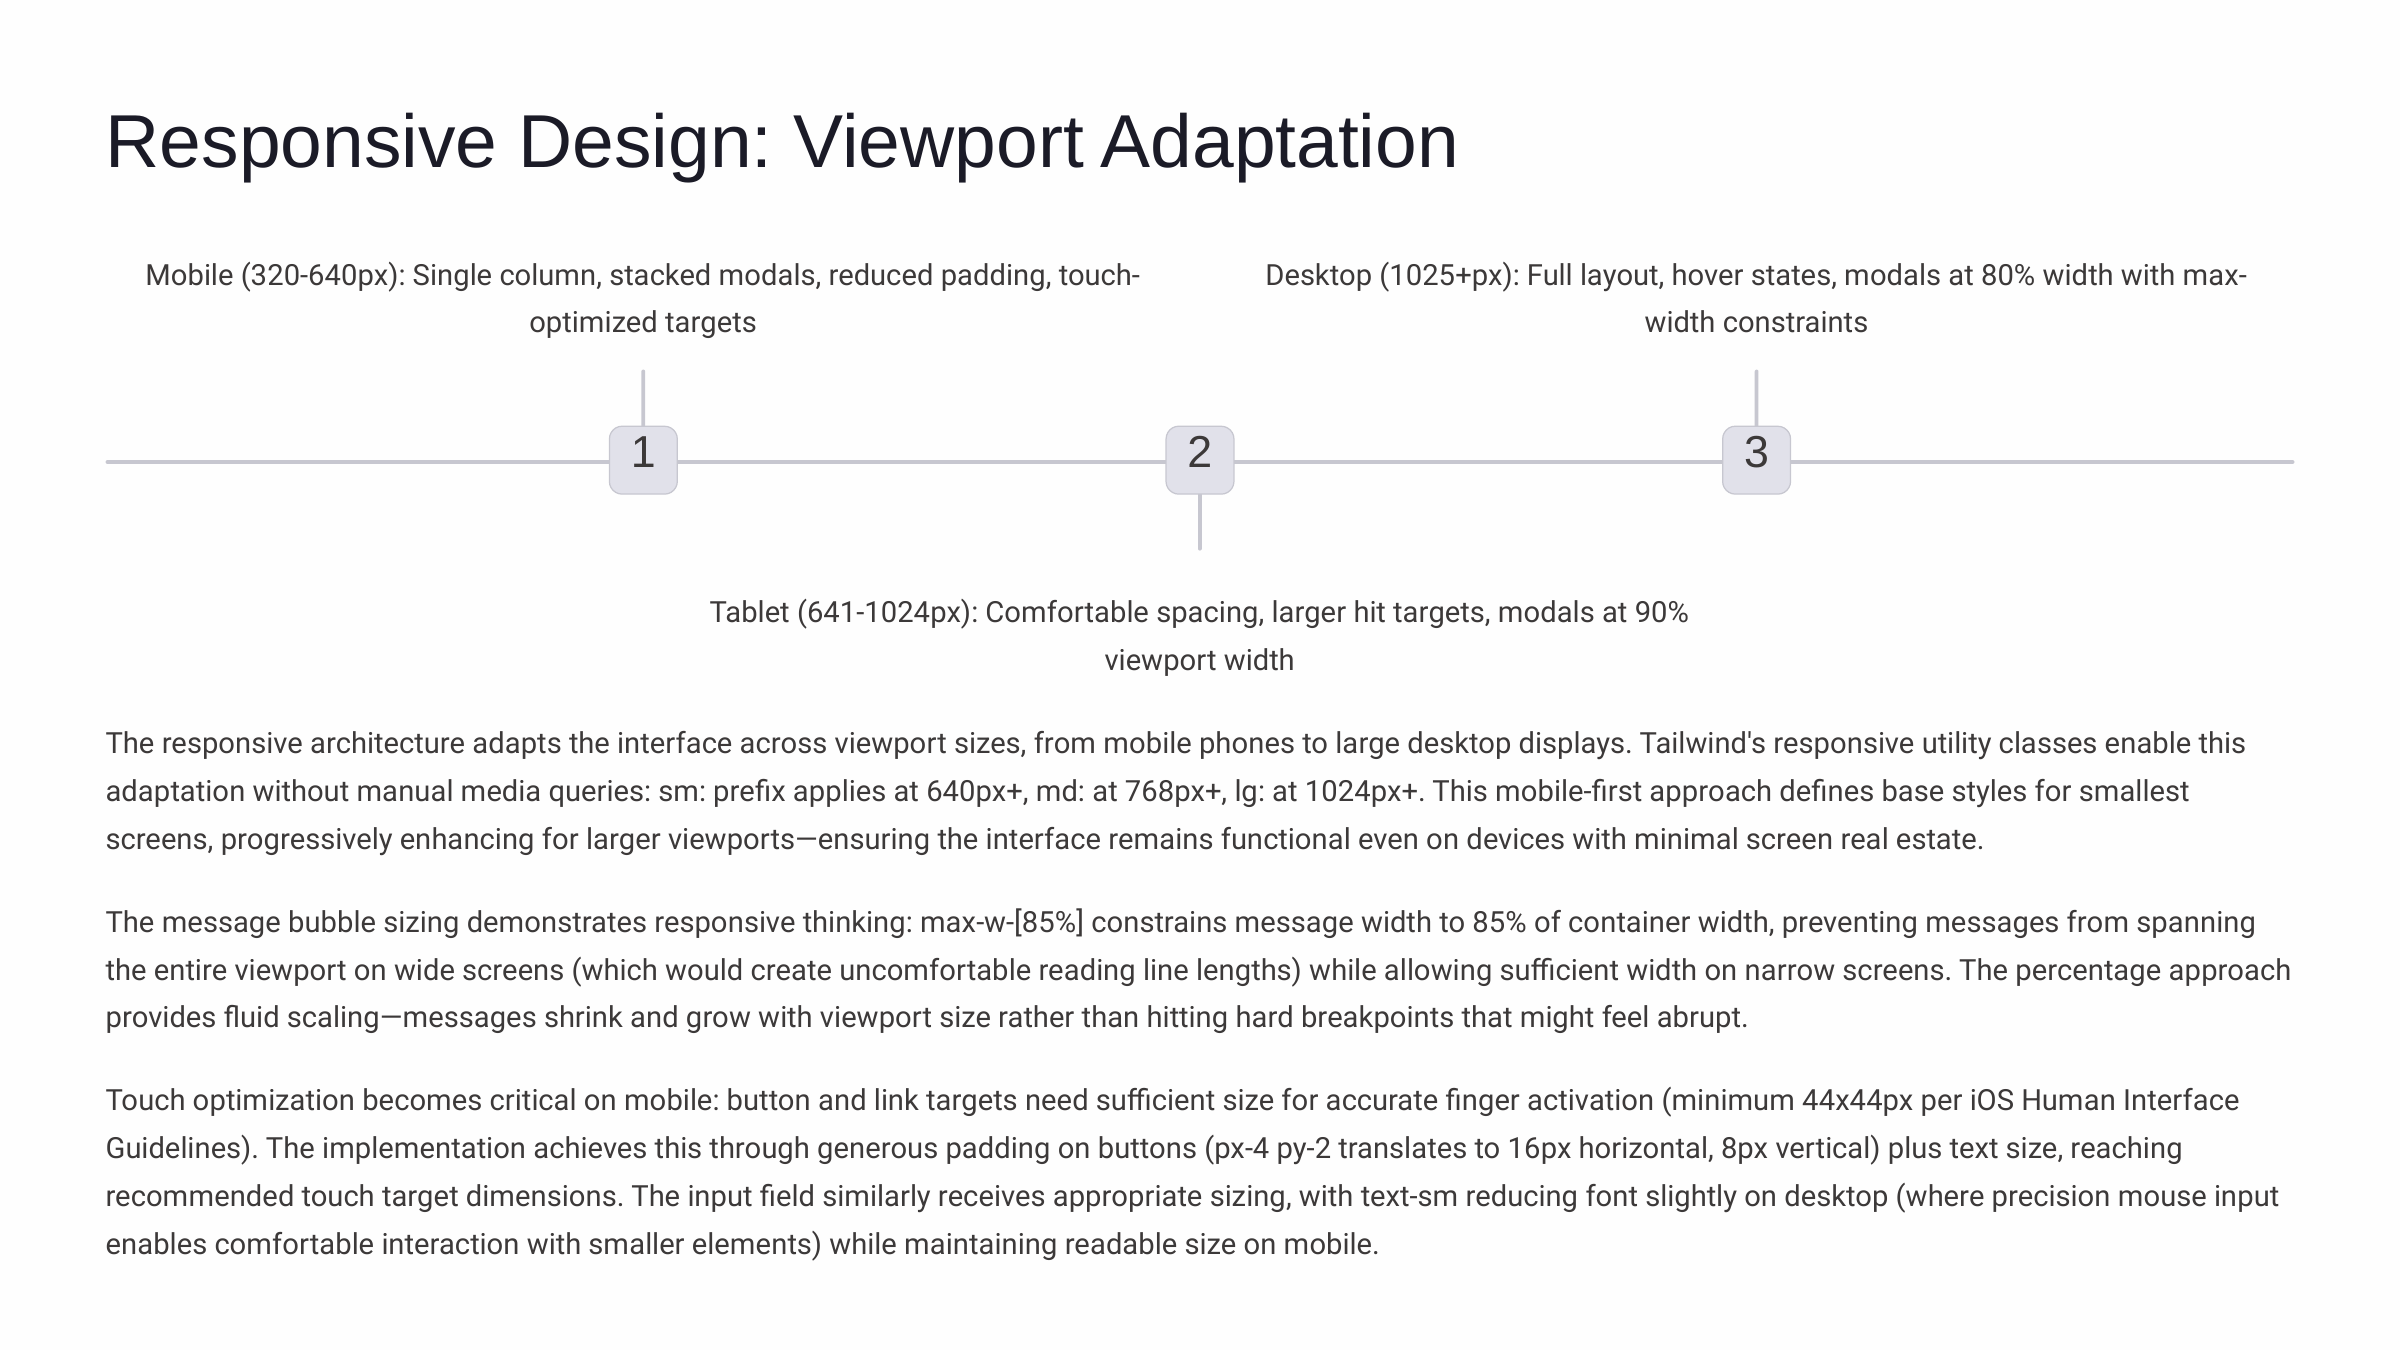

Responsive Design: Viewport Adaptation
Mobile (320-640px): Single column, stacked modals, reduced padding, touch-optimized targets
Desktop (1025+px): Full layout, hover states, modals at 80% width with max-width constraints

1
2
3

Tablet (641-1024px): Comfortable spacing, larger hit targets, modals at 90% viewport width
The responsive architecture adapts the interface across viewport sizes, from mobile phones to large desktop displays. Tailwind's responsive utility classes enable this adaptation without manual media queries: sm: prefix applies at 640px+, md: at 768px+, lg: at 1024px+. This mobile-first approach defines base styles for smallest screens, progressively enhancing for larger viewports—ensuring the interface remains functional even on devices with minimal screen real estate.
The message bubble sizing demonstrates responsive thinking: max-w-[85%] constrains message width to 85% of container width, preventing messages from spanning the entire viewport on wide screens (which would create uncomfortable reading line lengths) while allowing sufficient width on narrow screens. The percentage approach provides fluid scaling—messages shrink and grow with viewport size rather than hitting hard breakpoints that might feel abrupt.
Touch optimization becomes critical on mobile: button and link targets need sufficient size for accurate finger activation (minimum 44x44px per iOS Human Interface Guidelines). The implementation achieves this through generous padding on buttons (px-4 py-2 translates to 16px horizontal, 8px vertical) plus text size, reaching recommended touch target dimensions. The input field similarly receives appropriate sizing, with text-sm reducing font slightly on desktop (where precision mouse input enables comfortable interaction with smaller elements) while maintaining readable size on mobile.